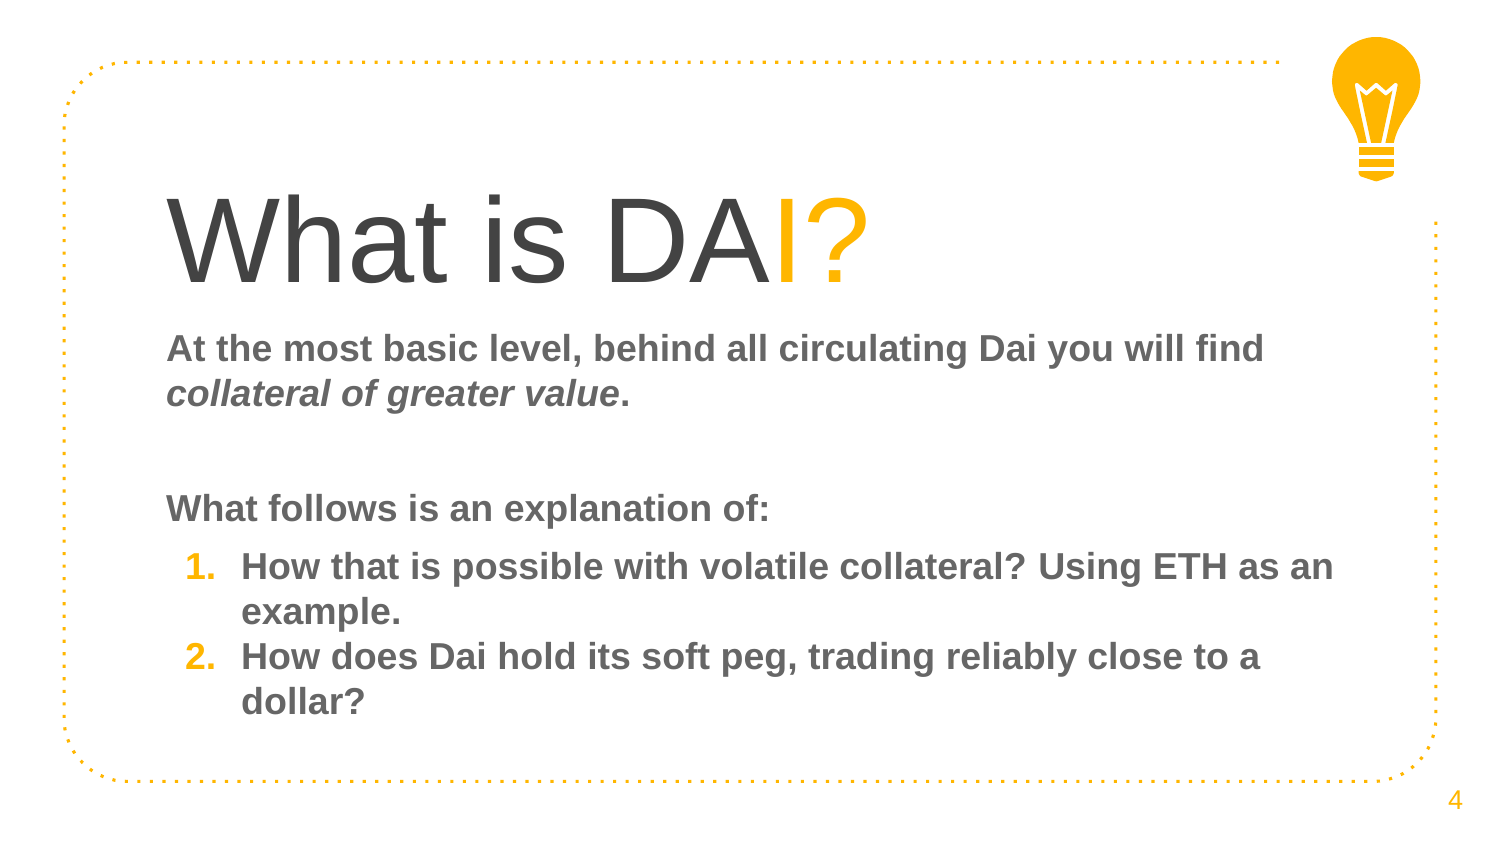

# What is DAI?
At the most basic level, behind all circulating Dai you will find collateral of greater value.

What follows is an explanation of:
How that is possible with volatile collateral? Using ETH as an example.
How does Dai hold its soft peg, trading reliably close to a dollar?
4